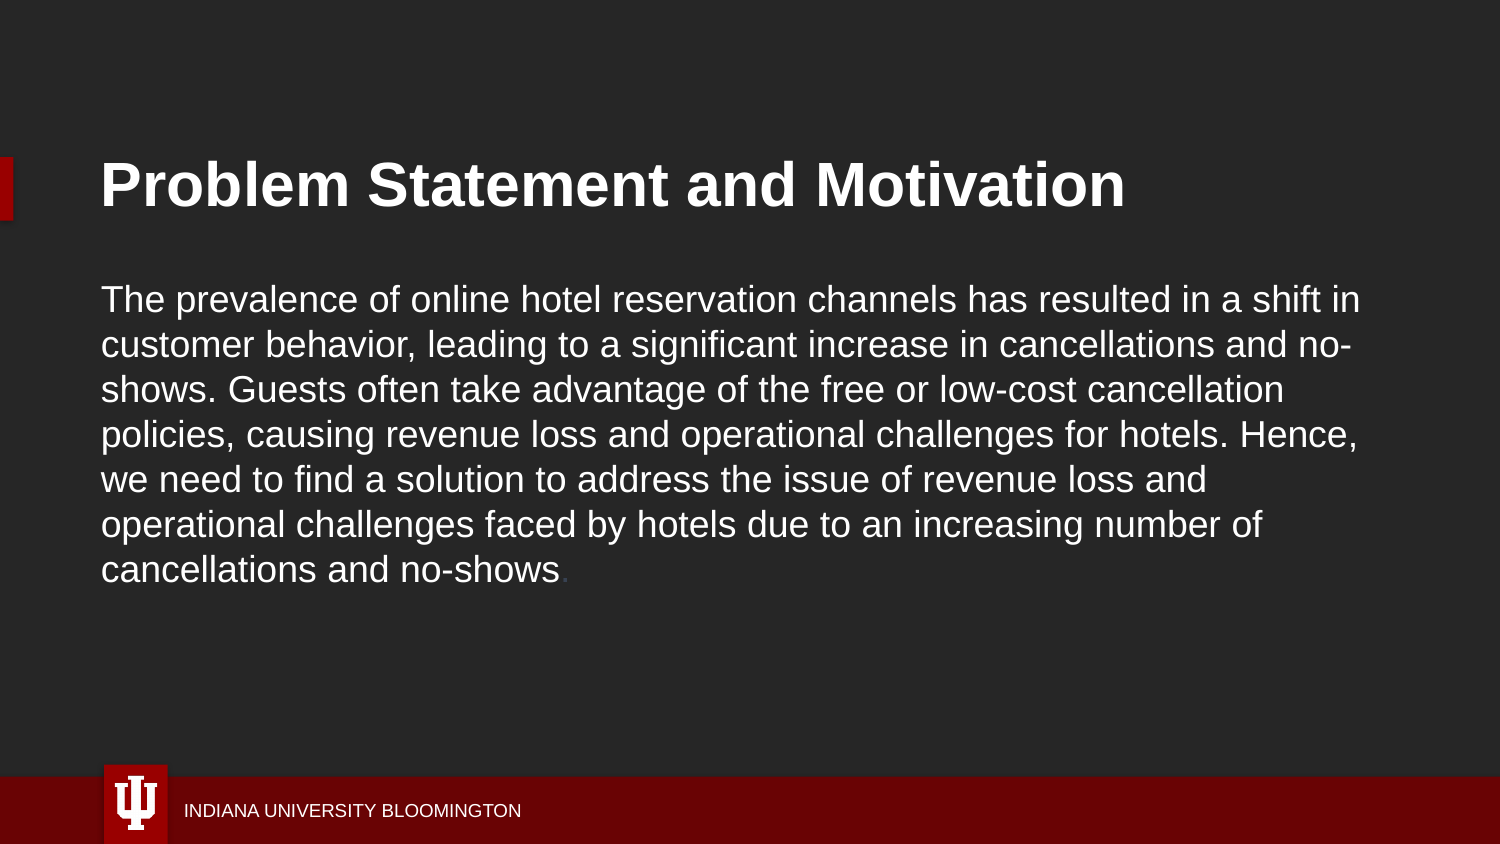

# Problem Statement and Motivation
The prevalence of online hotel reservation channels has resulted in a shift in customer behavior, leading to a significant increase in cancellations and no-shows. Guests often take advantage of the free or low-cost cancellation policies, causing revenue loss and operational challenges for hotels. Hence, we need to find a solution to address the issue of revenue loss and operational challenges faced by hotels due to an increasing number of cancellations and no-shows.